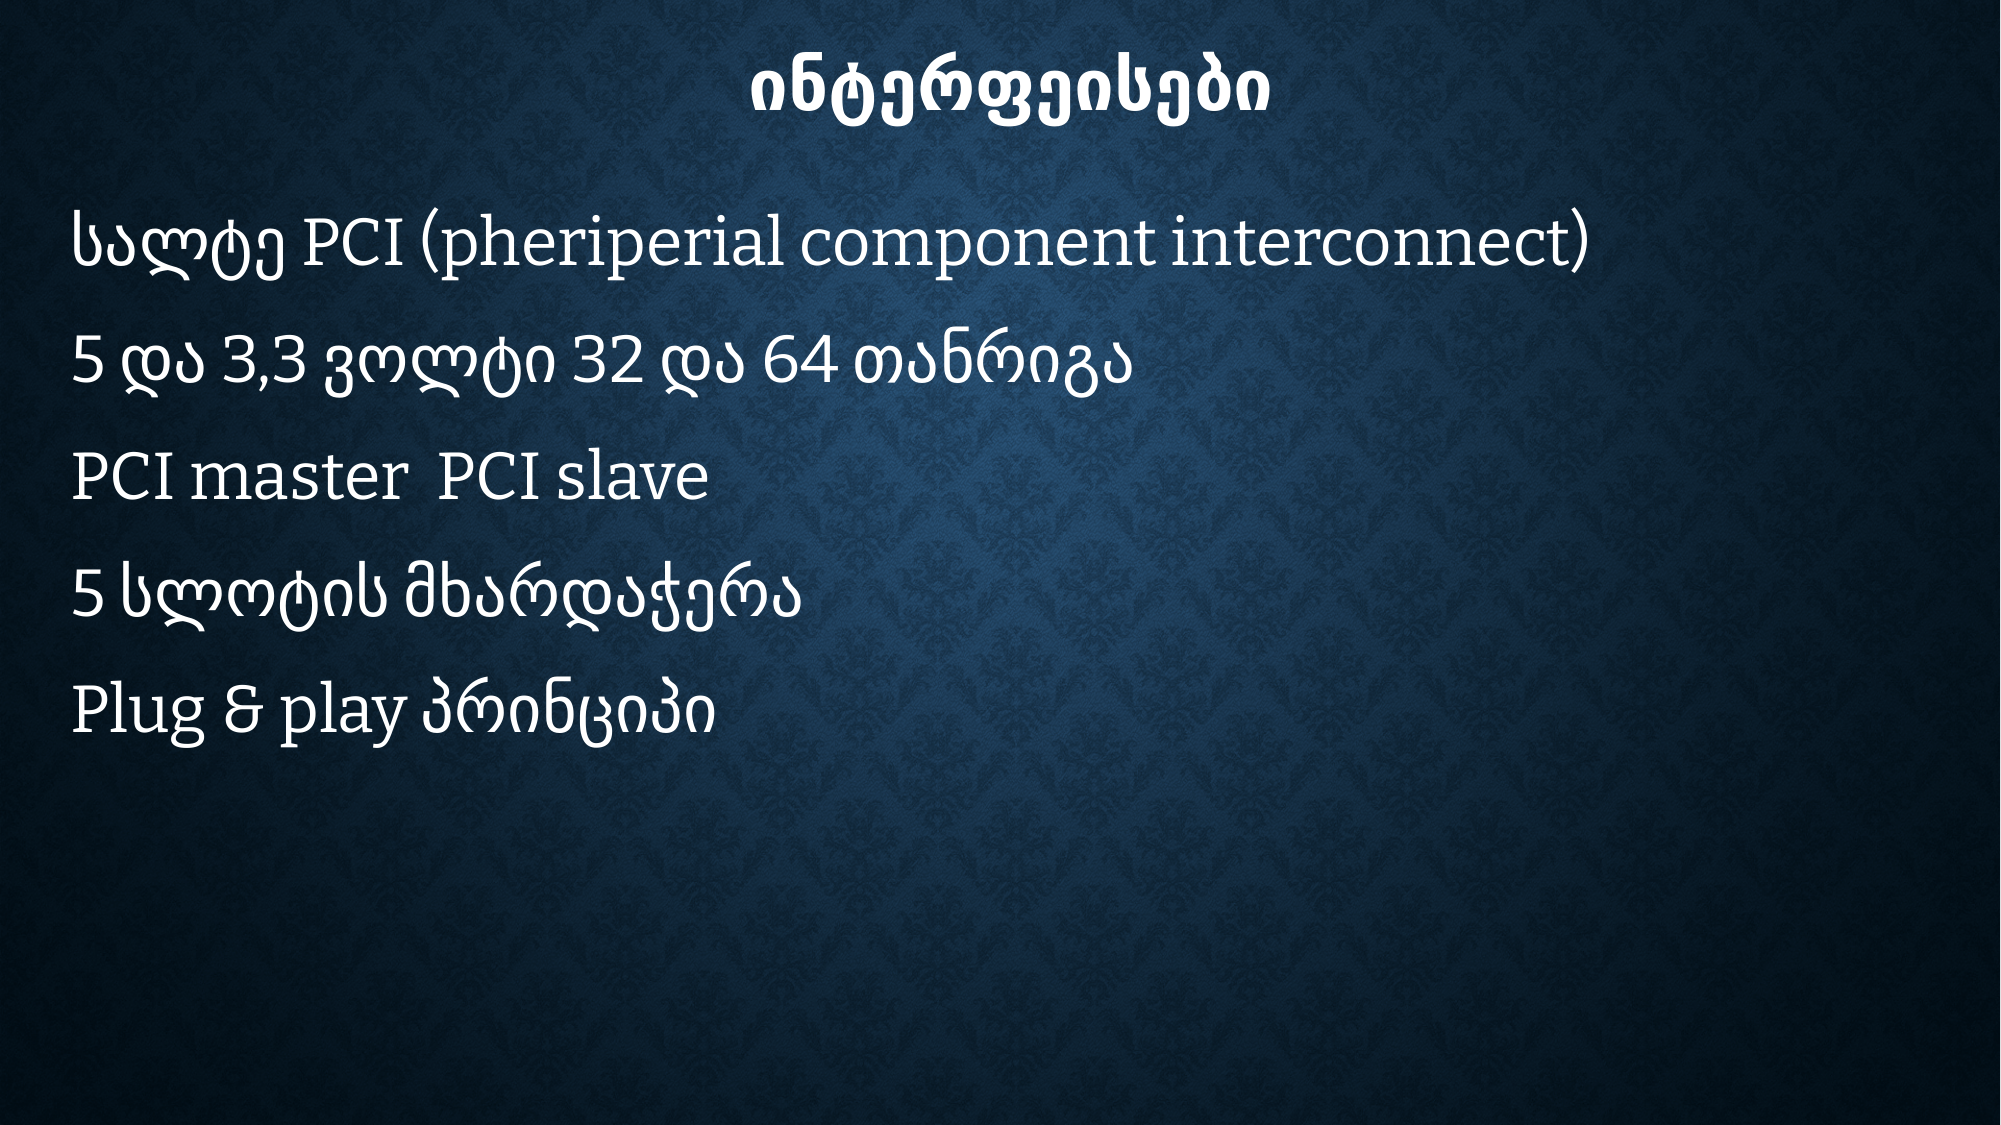

# ინტერფეისები
სალტე PCI (pheriperial component interconnect)
5 და 3,3 ვოლტი 32 და 64 თანრიგა
PCI master  PCI slave
5 სლოტის მხარდაჭერა
Plug & play პრინციპი